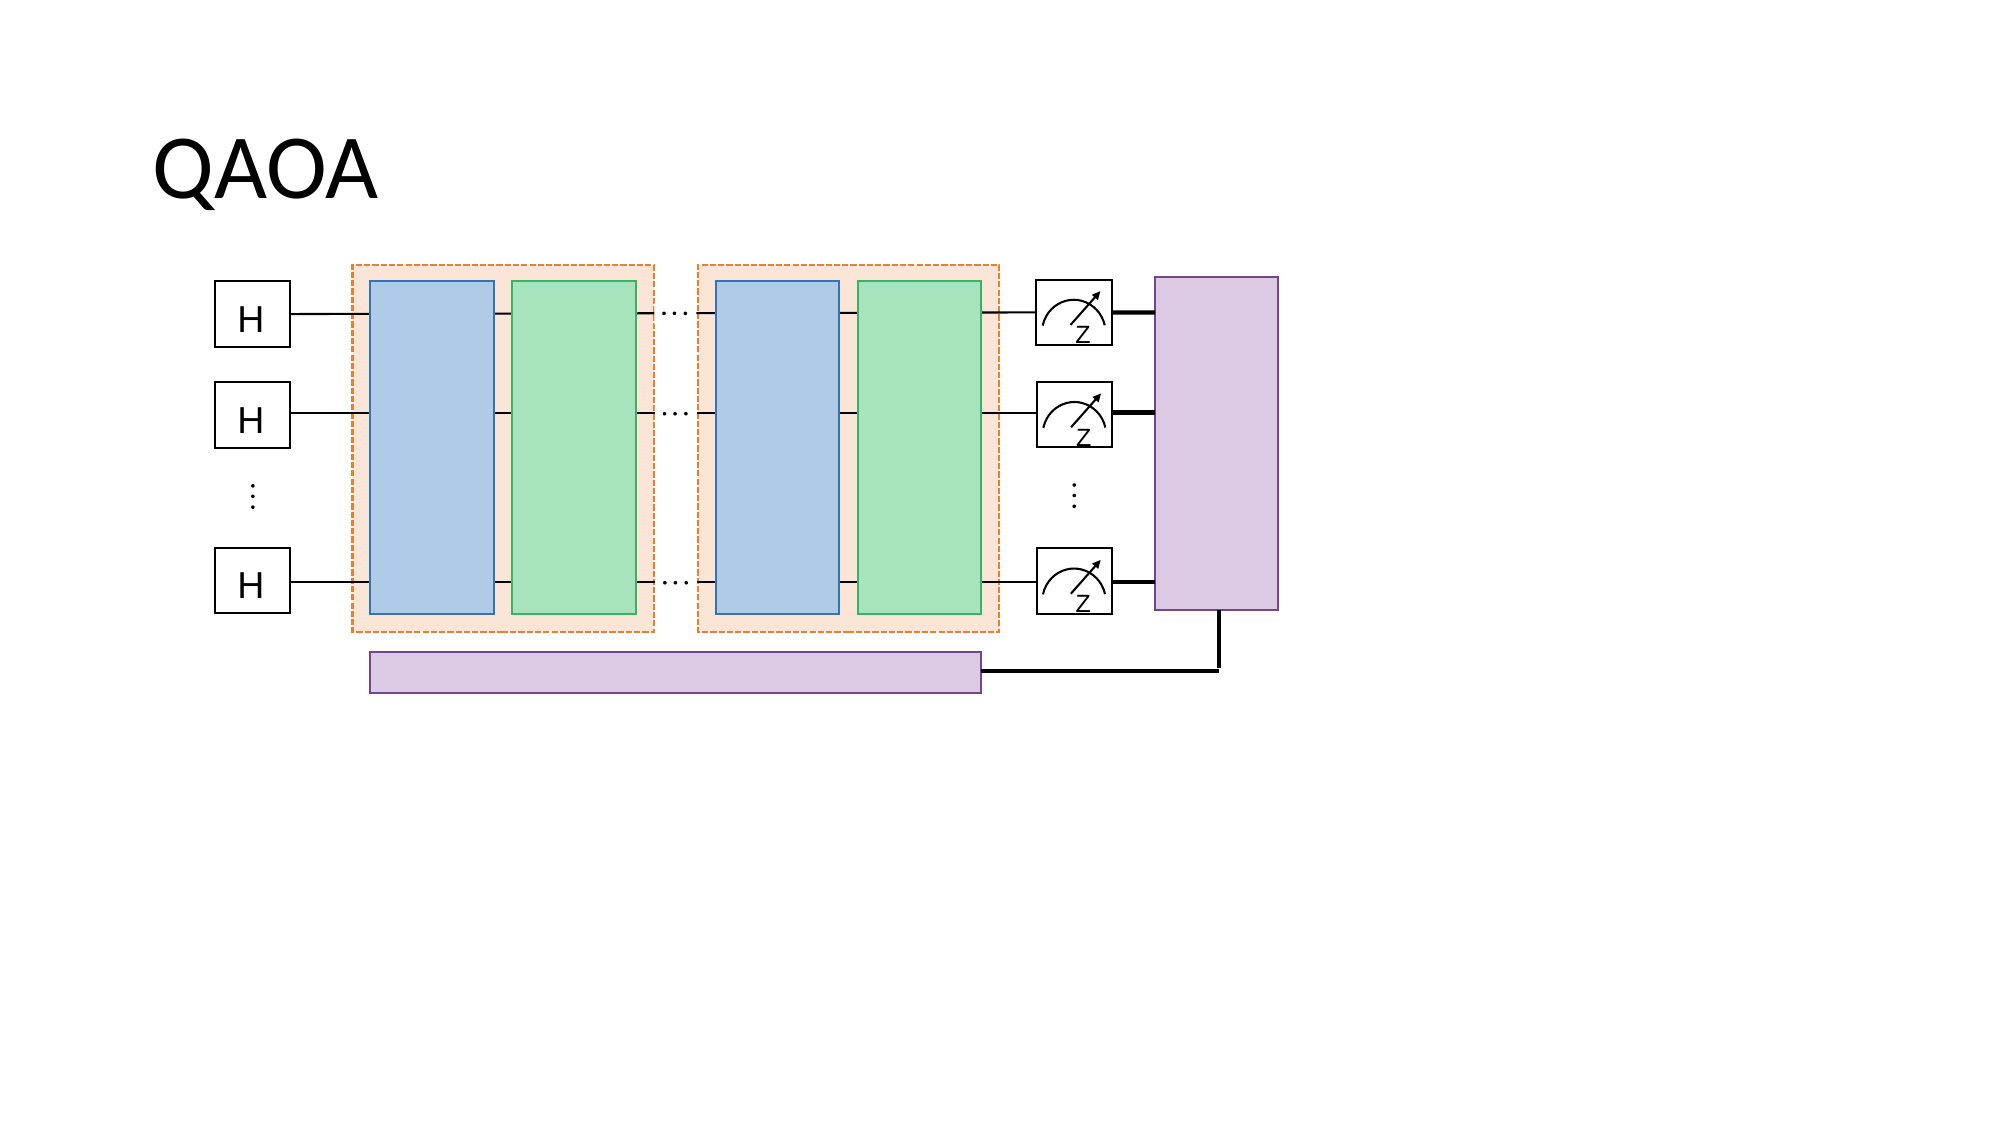

# QAOA

Z

H

Z

H

H

Z